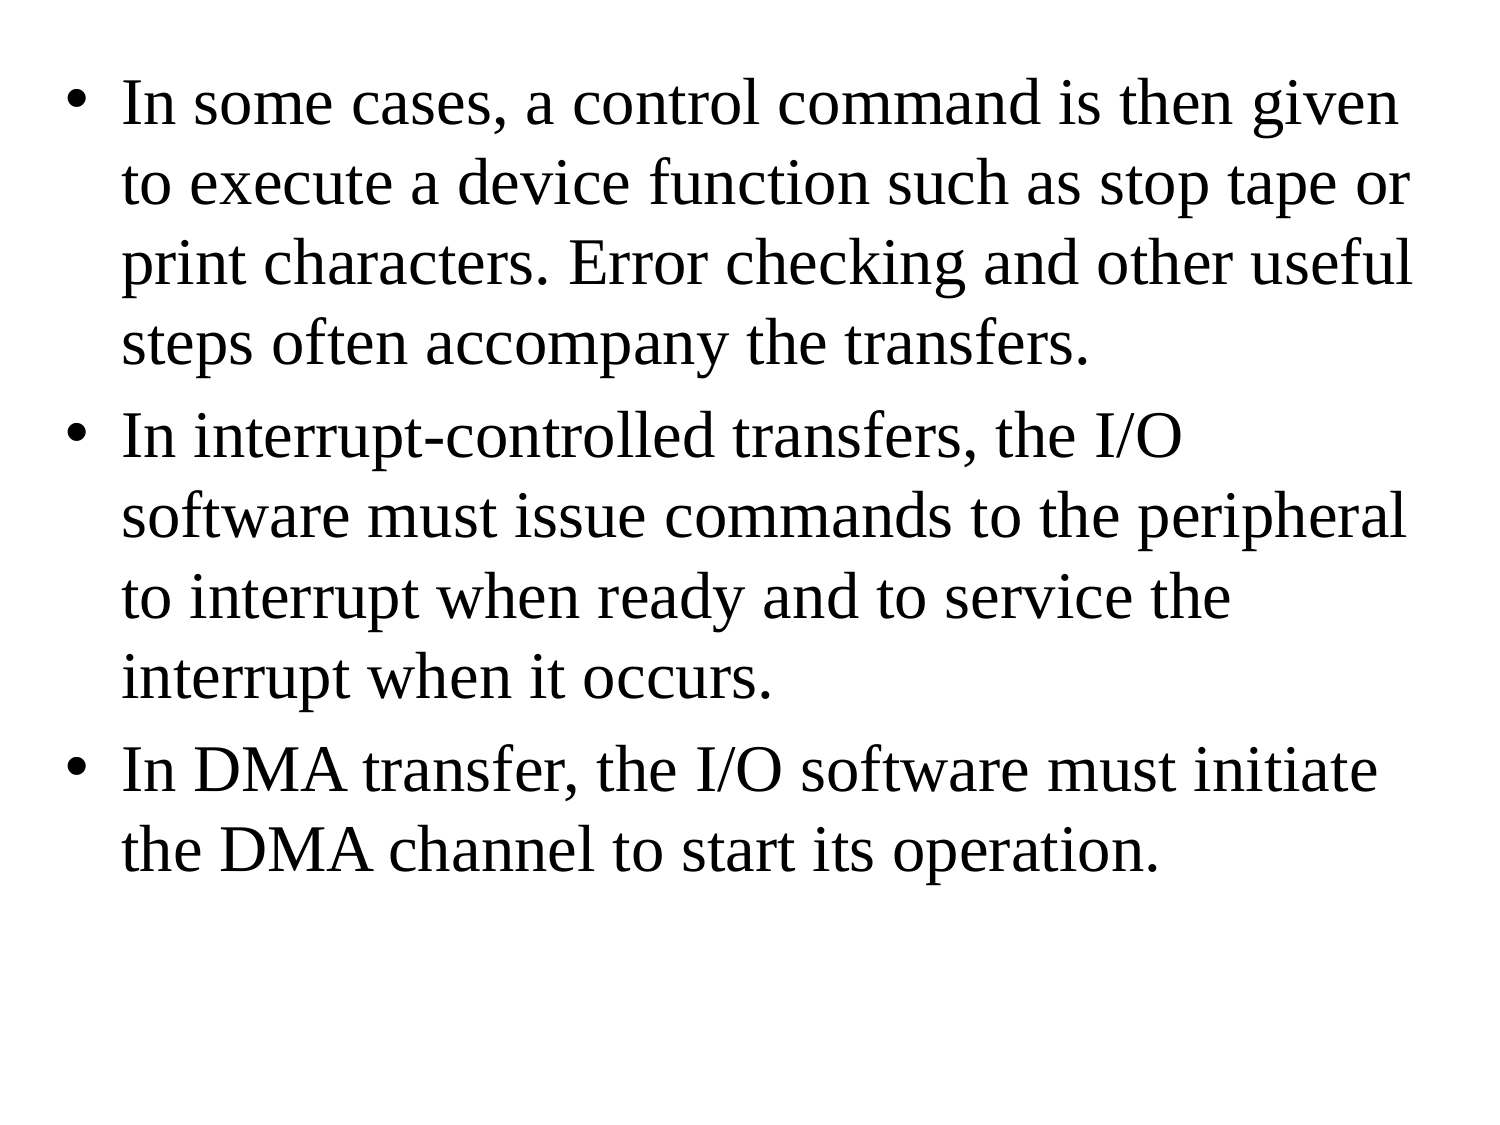

In some cases, a control command is then given to execute a device function such as stop tape or print characters. Error checking and other useful steps often accompany the transfers.
In interrupt-controlled transfers, the I/O software must issue commands to the peripheral to interrupt when ready and to service the interrupt when it occurs.
In DMA transfer, the I/O software must initiate the DMA channel to start its operation.